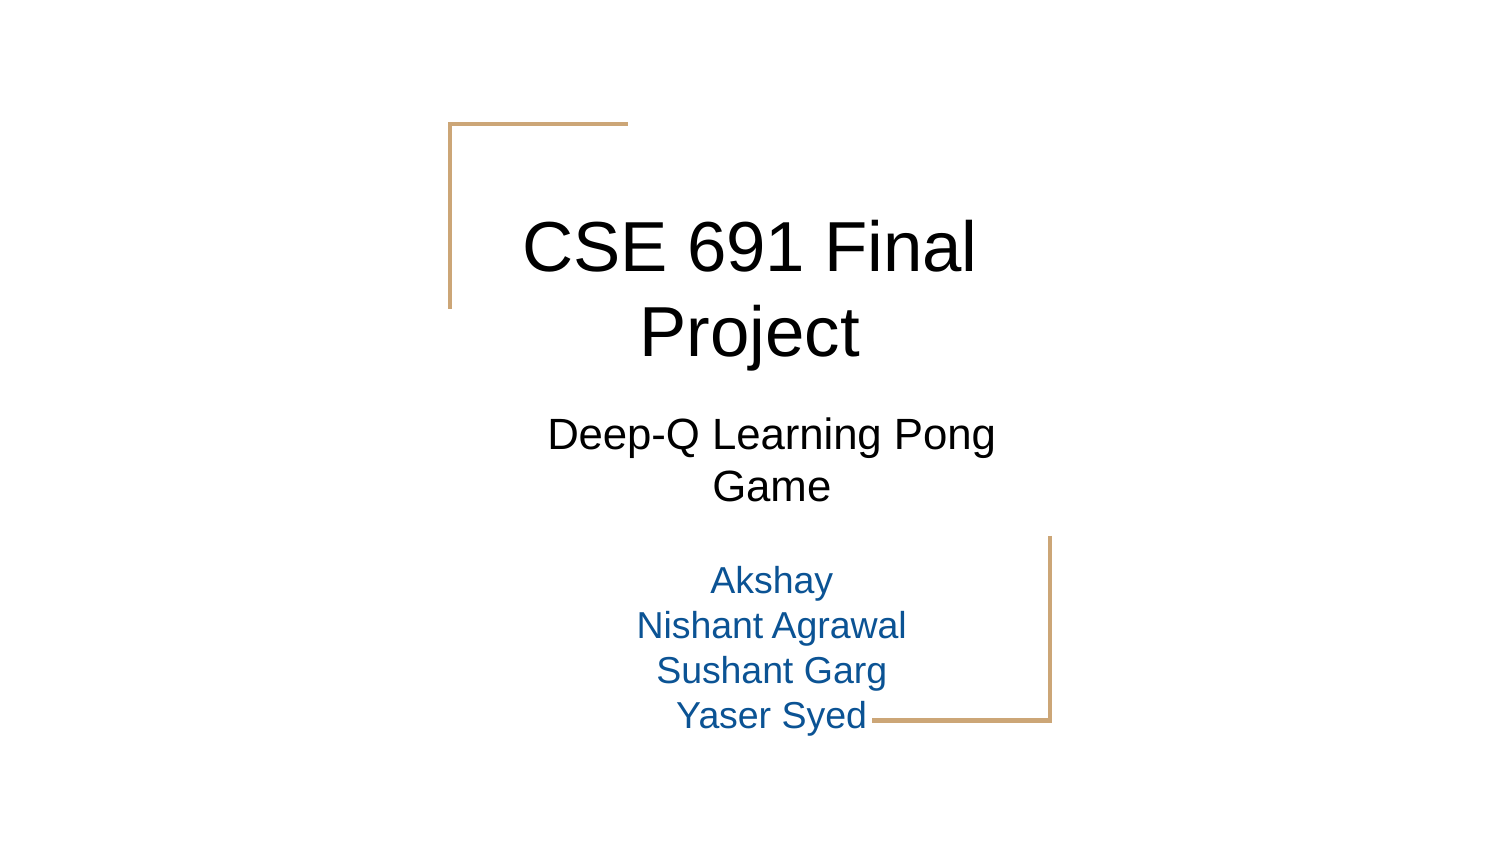

# CSE 691 Final Project
Deep-Q Learning Pong Game

Akshay
Nishant Agrawal
Sushant Garg
Yaser Syed